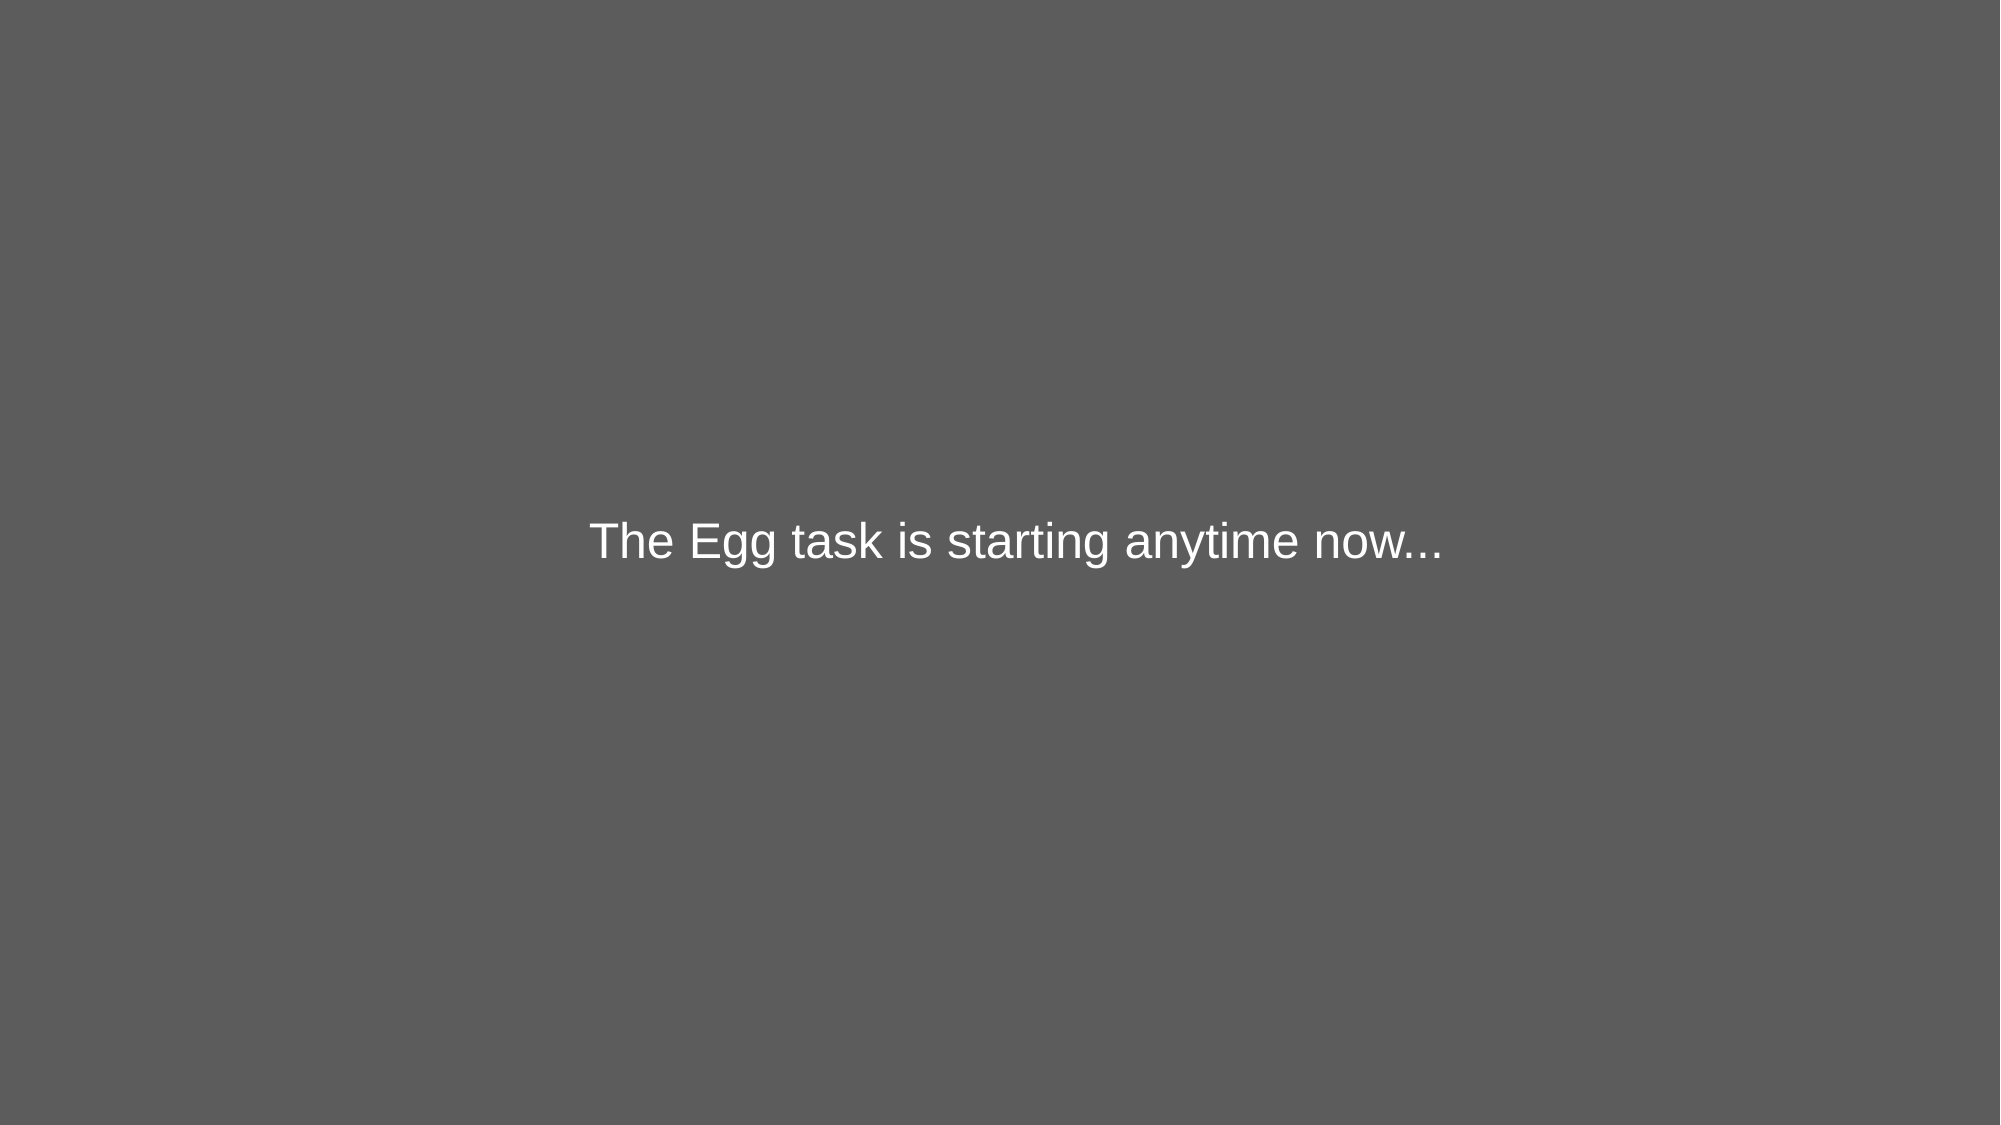

The Egg task is starting anytime now...